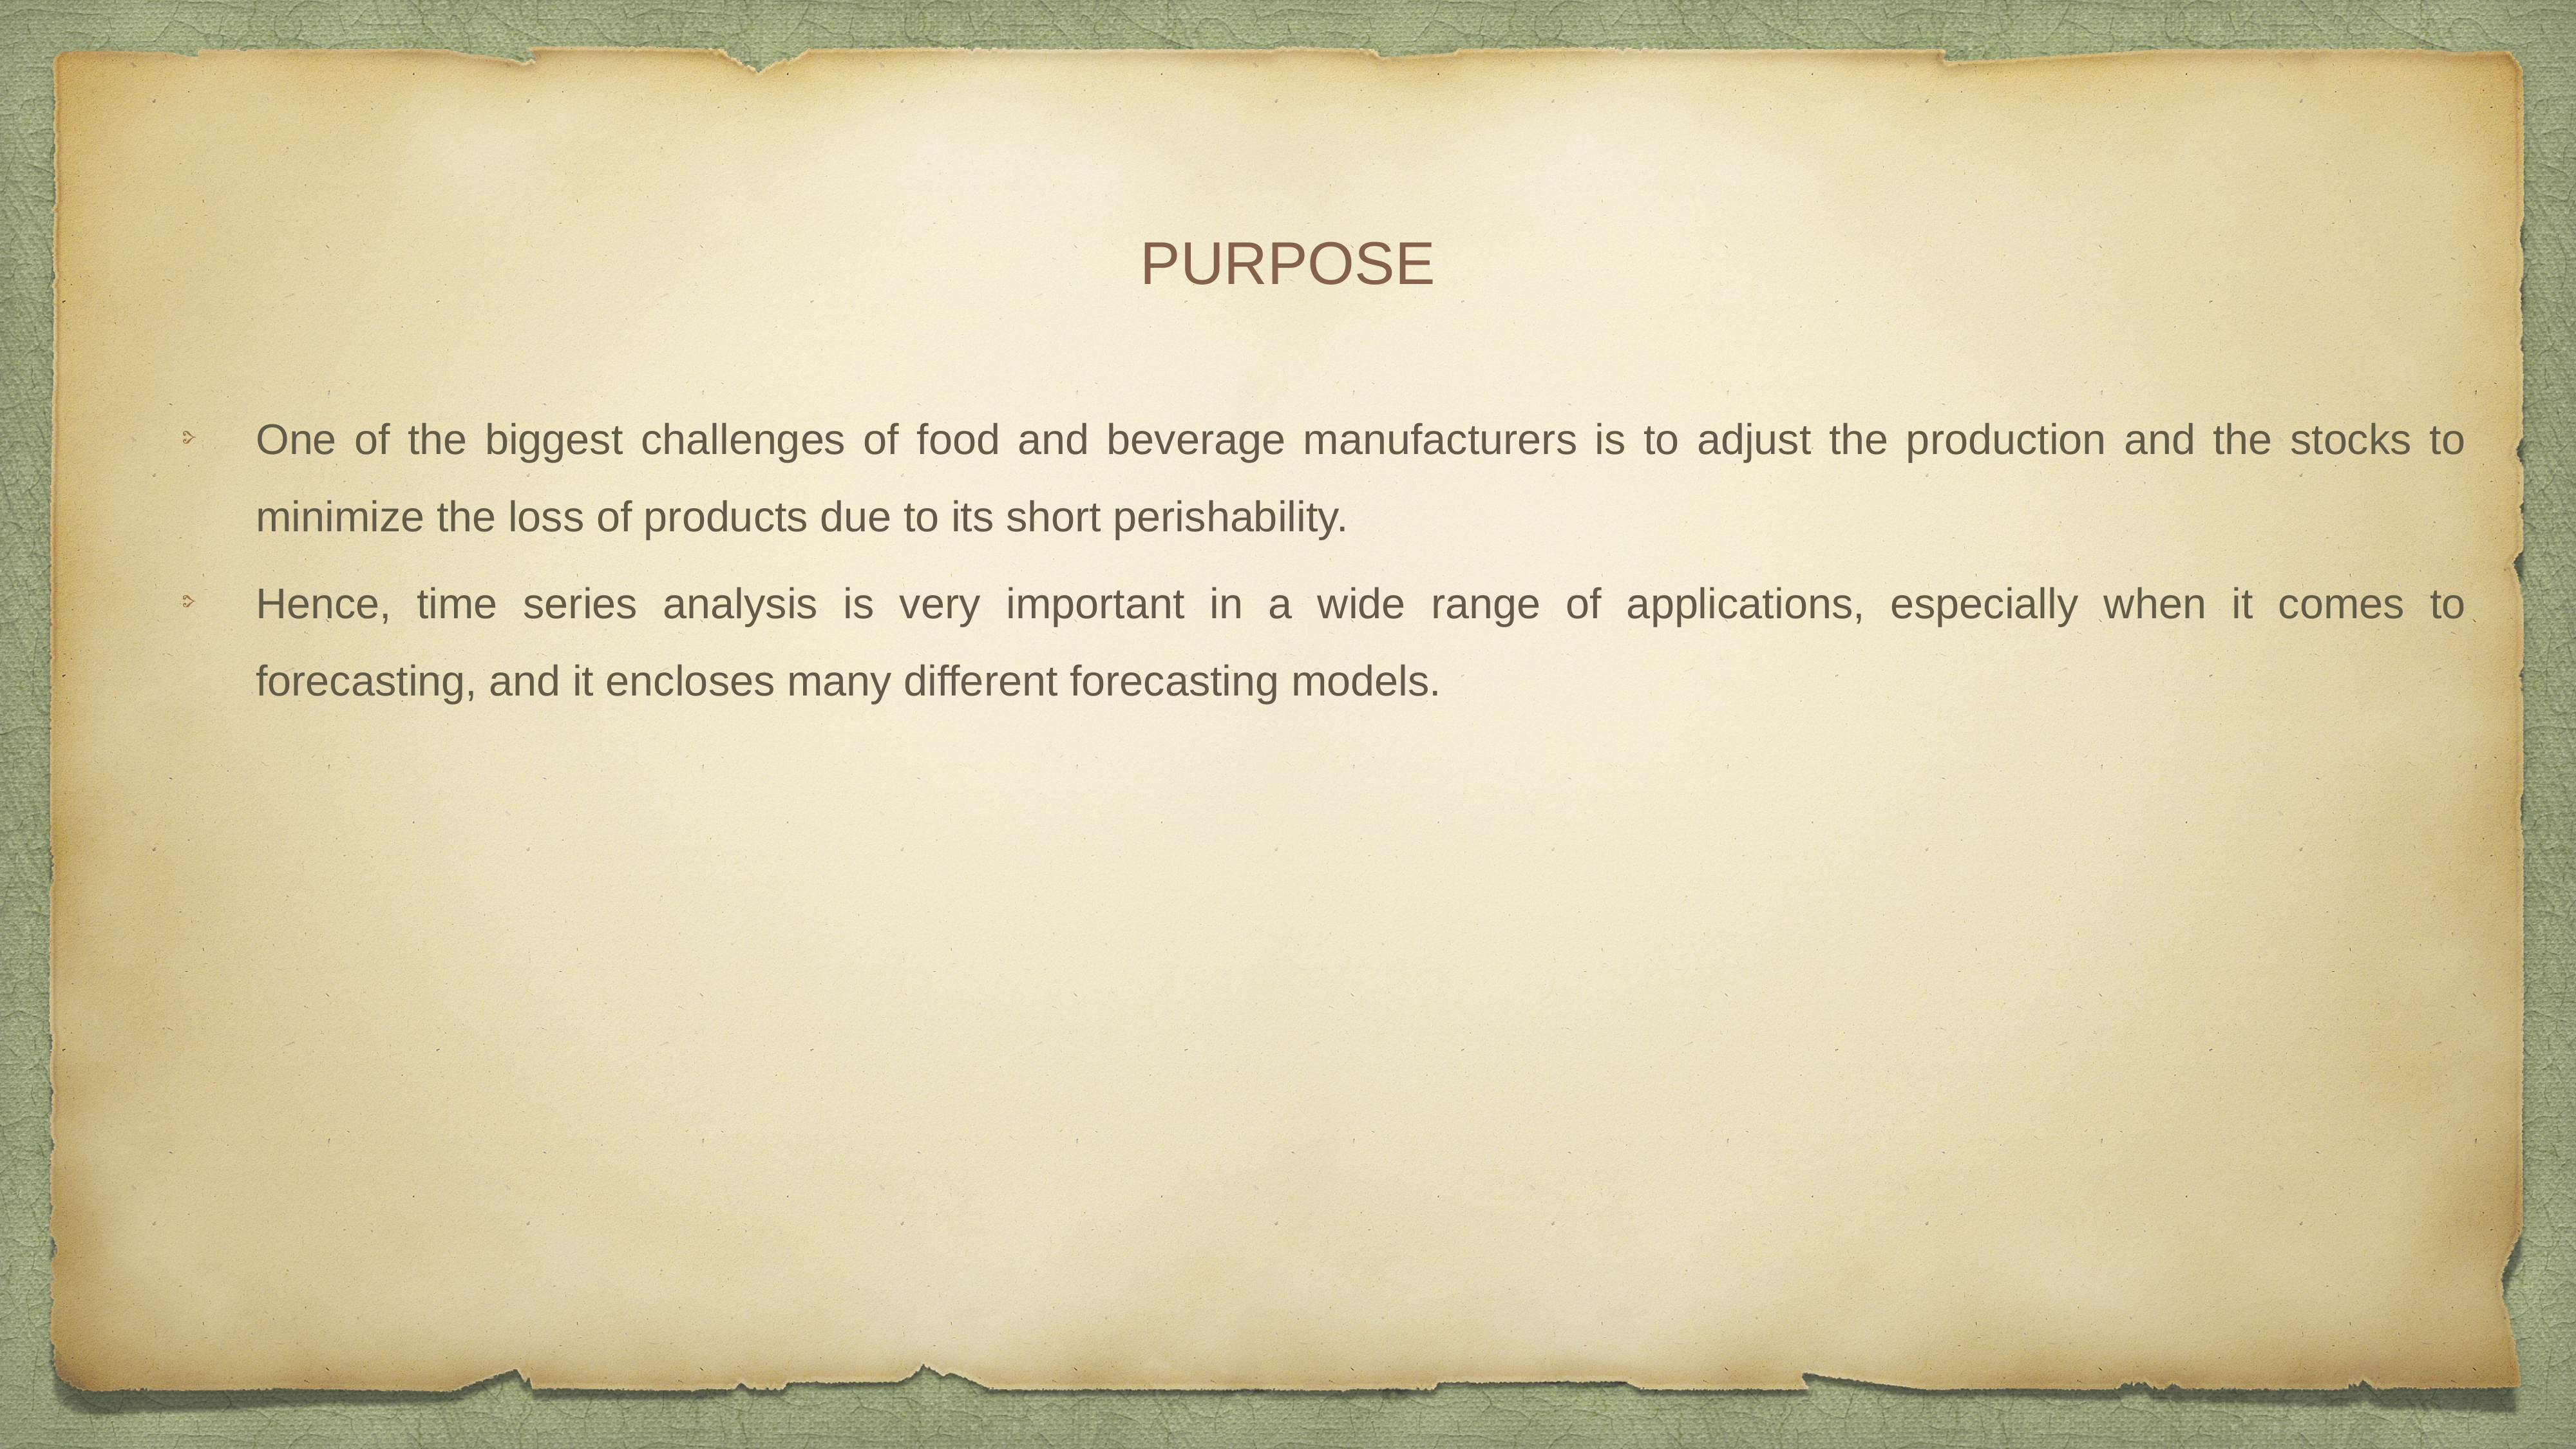

# PURPOSE
One of the biggest challenges of food and beverage manufacturers is to adjust the production and the stocks to minimize the loss of products due to its short perishability.
Hence, time series analysis is very important in a wide range of applications, especially when it comes to forecasting, and it encloses many different forecasting models.